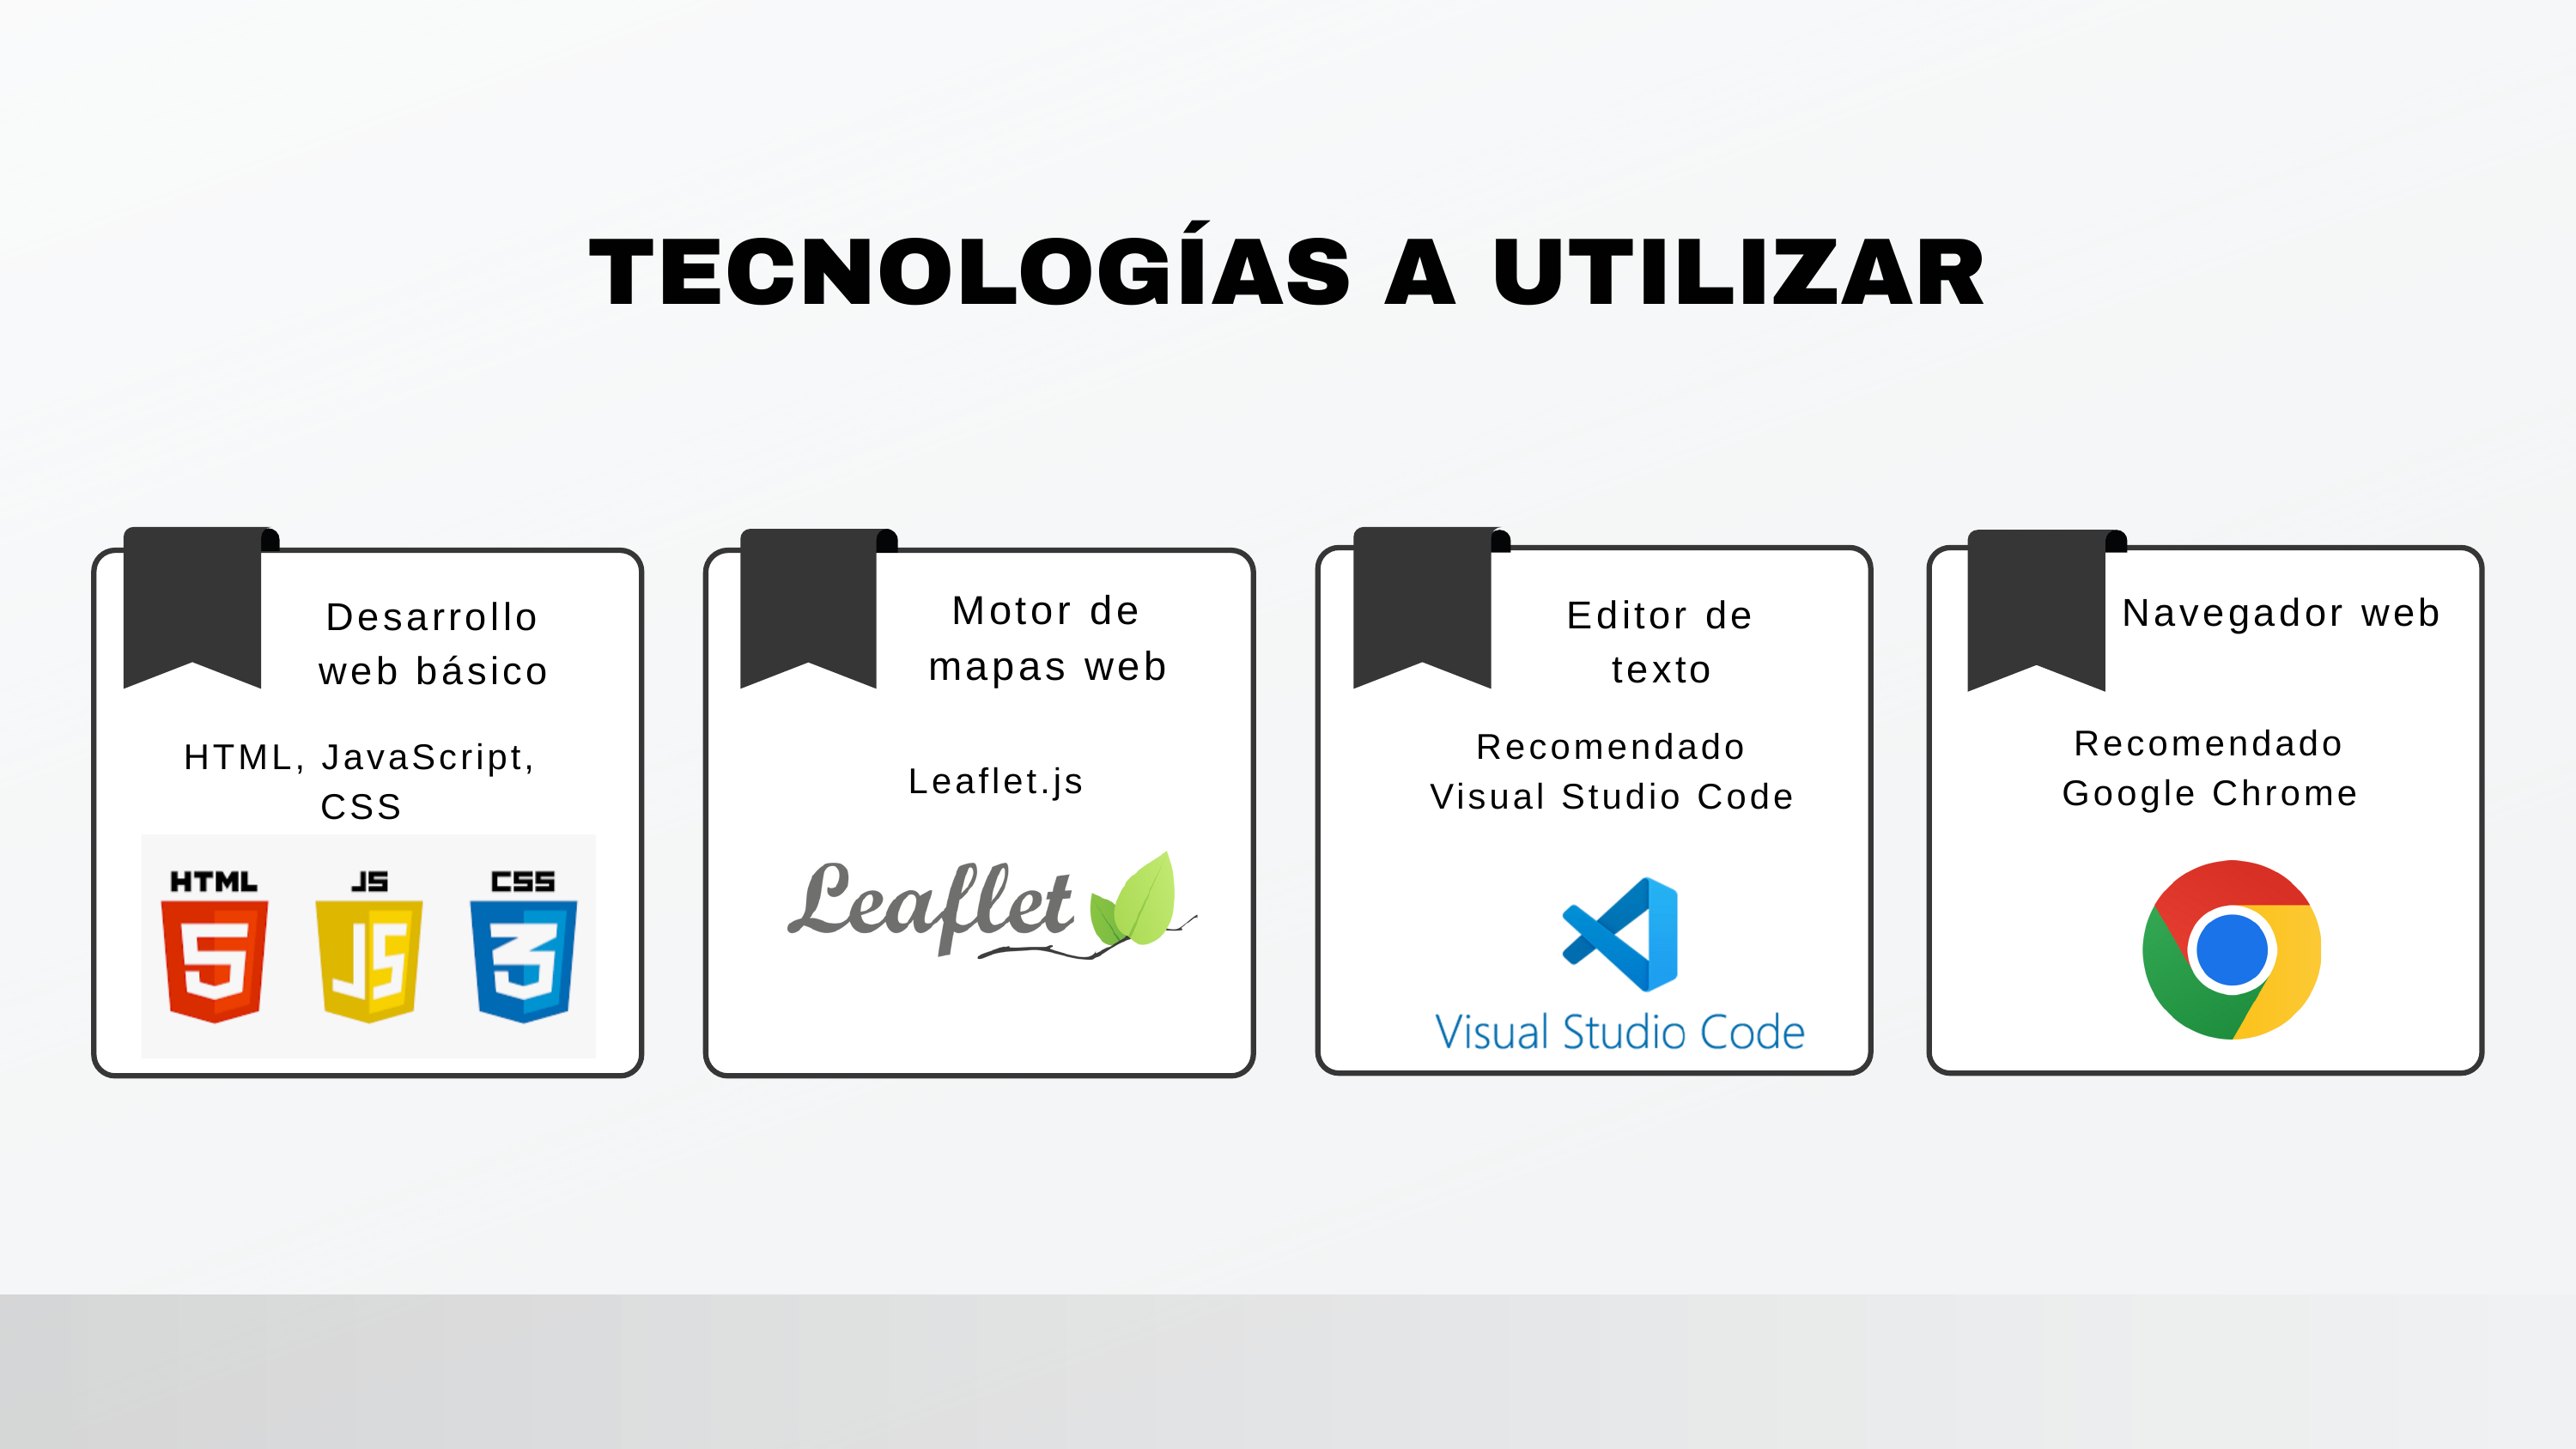

TECNOLOGÍAS A UTILIZAR

Motor de mapas web
Navegador web
Editor de texto
Desarrollo web básico
Recomendado Google Chrome
Recomendado Visual Studio Code
HTML, JavaScript, CSS
Leaflet.js